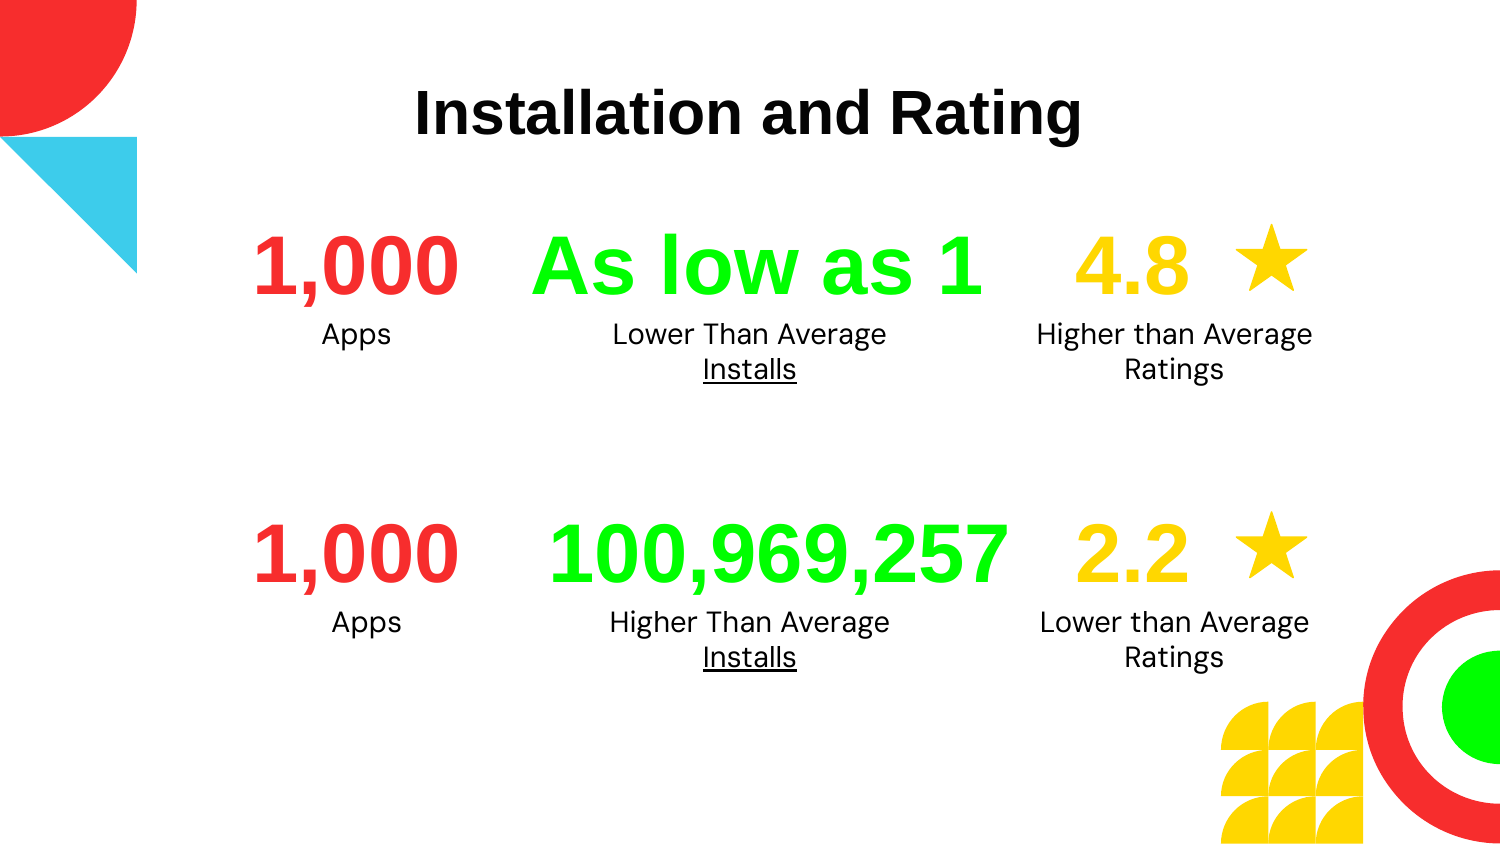

# Installation and Rating
1,000
As low as 1
4.8

Apps
Lower Than Average Installs
Higher than Average Ratings

1,000
100,969,257
2.2

       Apps
Higher Than Average Installs
Lower than Average Ratings